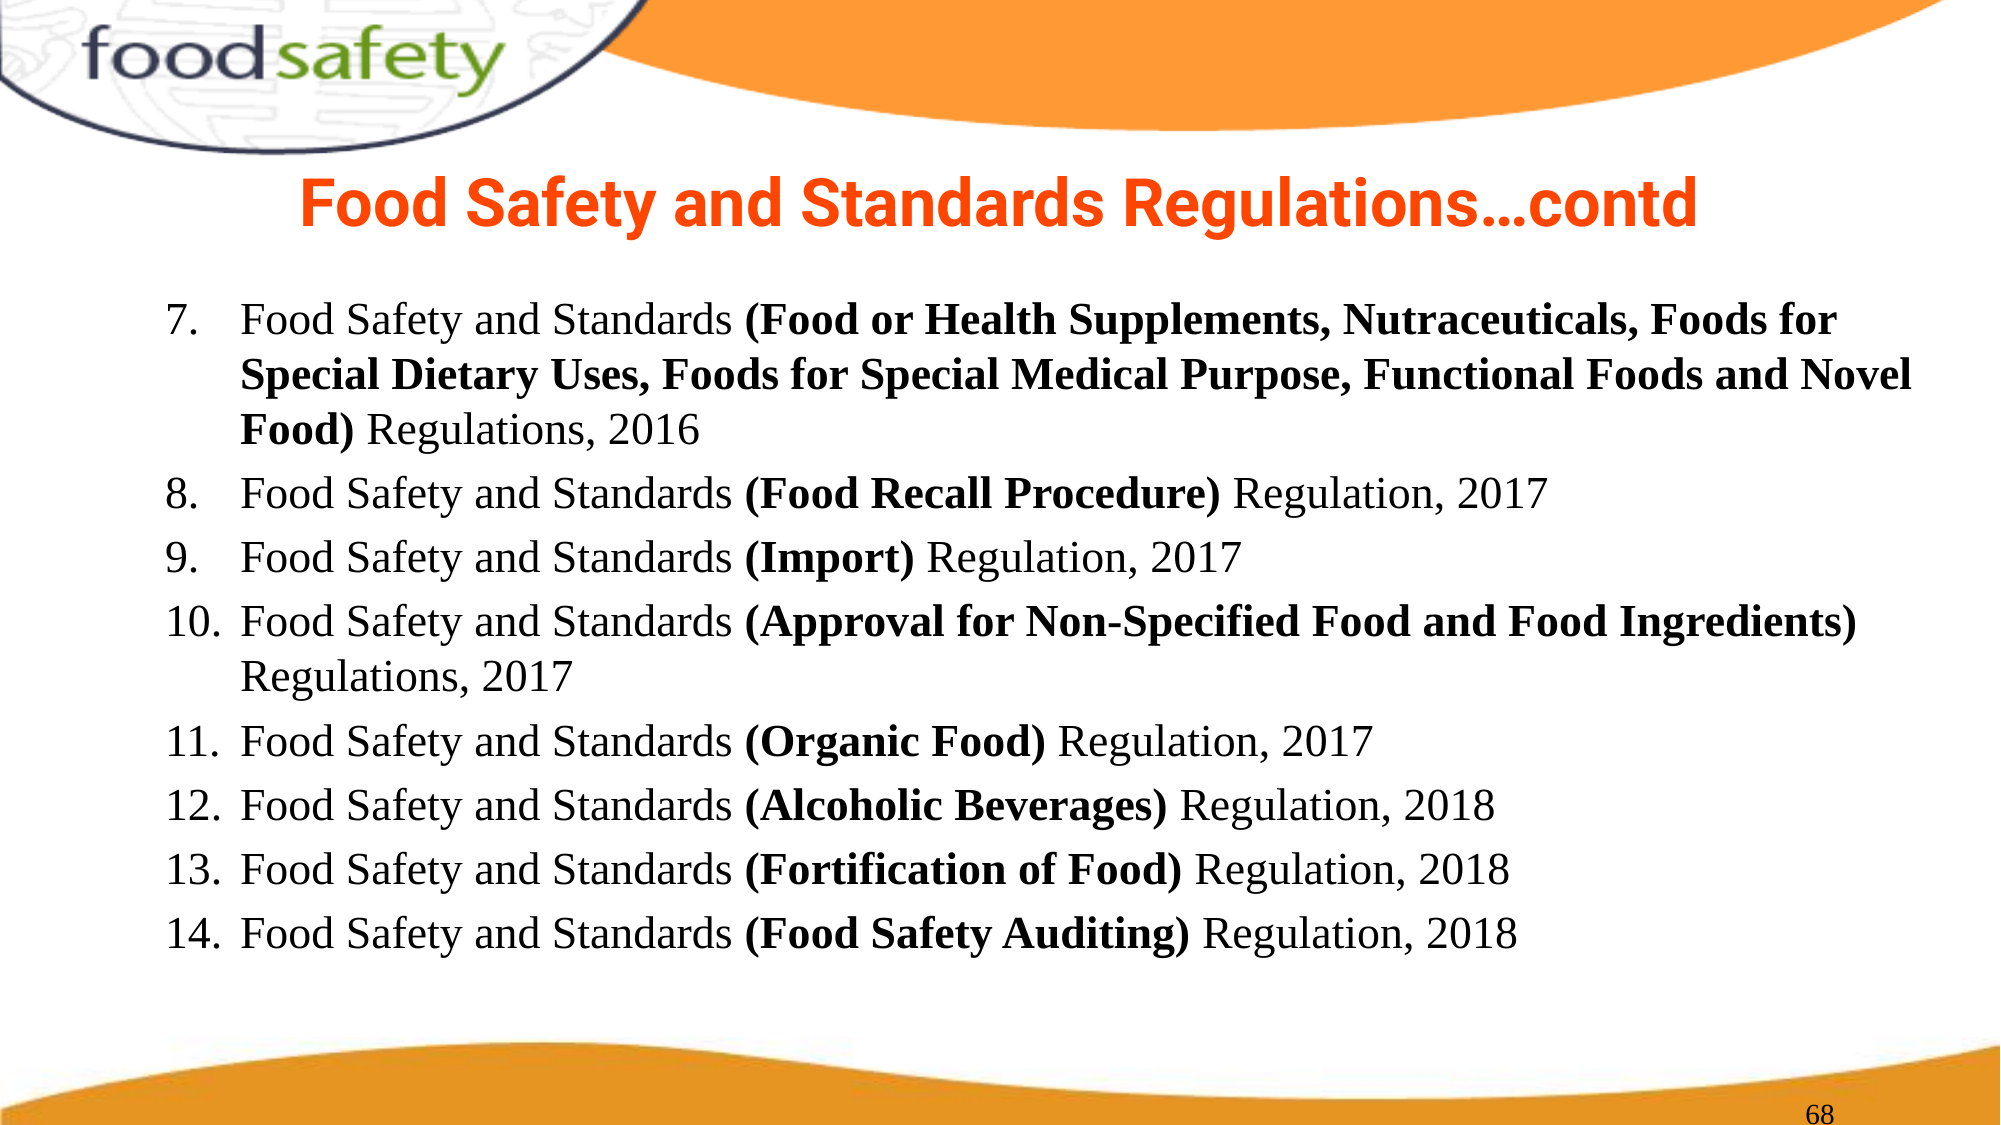

# Food Safety and Standards Regulations…contd
Food Safety and Standards (Food or Health Supplements, Nutraceuticals, Foods for Special Dietary Uses, Foods for Special Medical Purpose, Functional Foods and Novel Food) Regulations, 2016
Food Safety and Standards (Food Recall Procedure) Regulation, 2017
Food Safety and Standards (Import) Regulation, 2017
Food Safety and Standards (Approval for Non-Specified Food and Food Ingredients) Regulations, 2017
Food Safety and Standards (Organic Food) Regulation, 2017
Food Safety and Standards (Alcoholic Beverages) Regulation, 2018
Food Safety and Standards (Fortification of Food) Regulation, 2018
Food Safety and Standards (Food Safety Auditing) Regulation, 2018

68